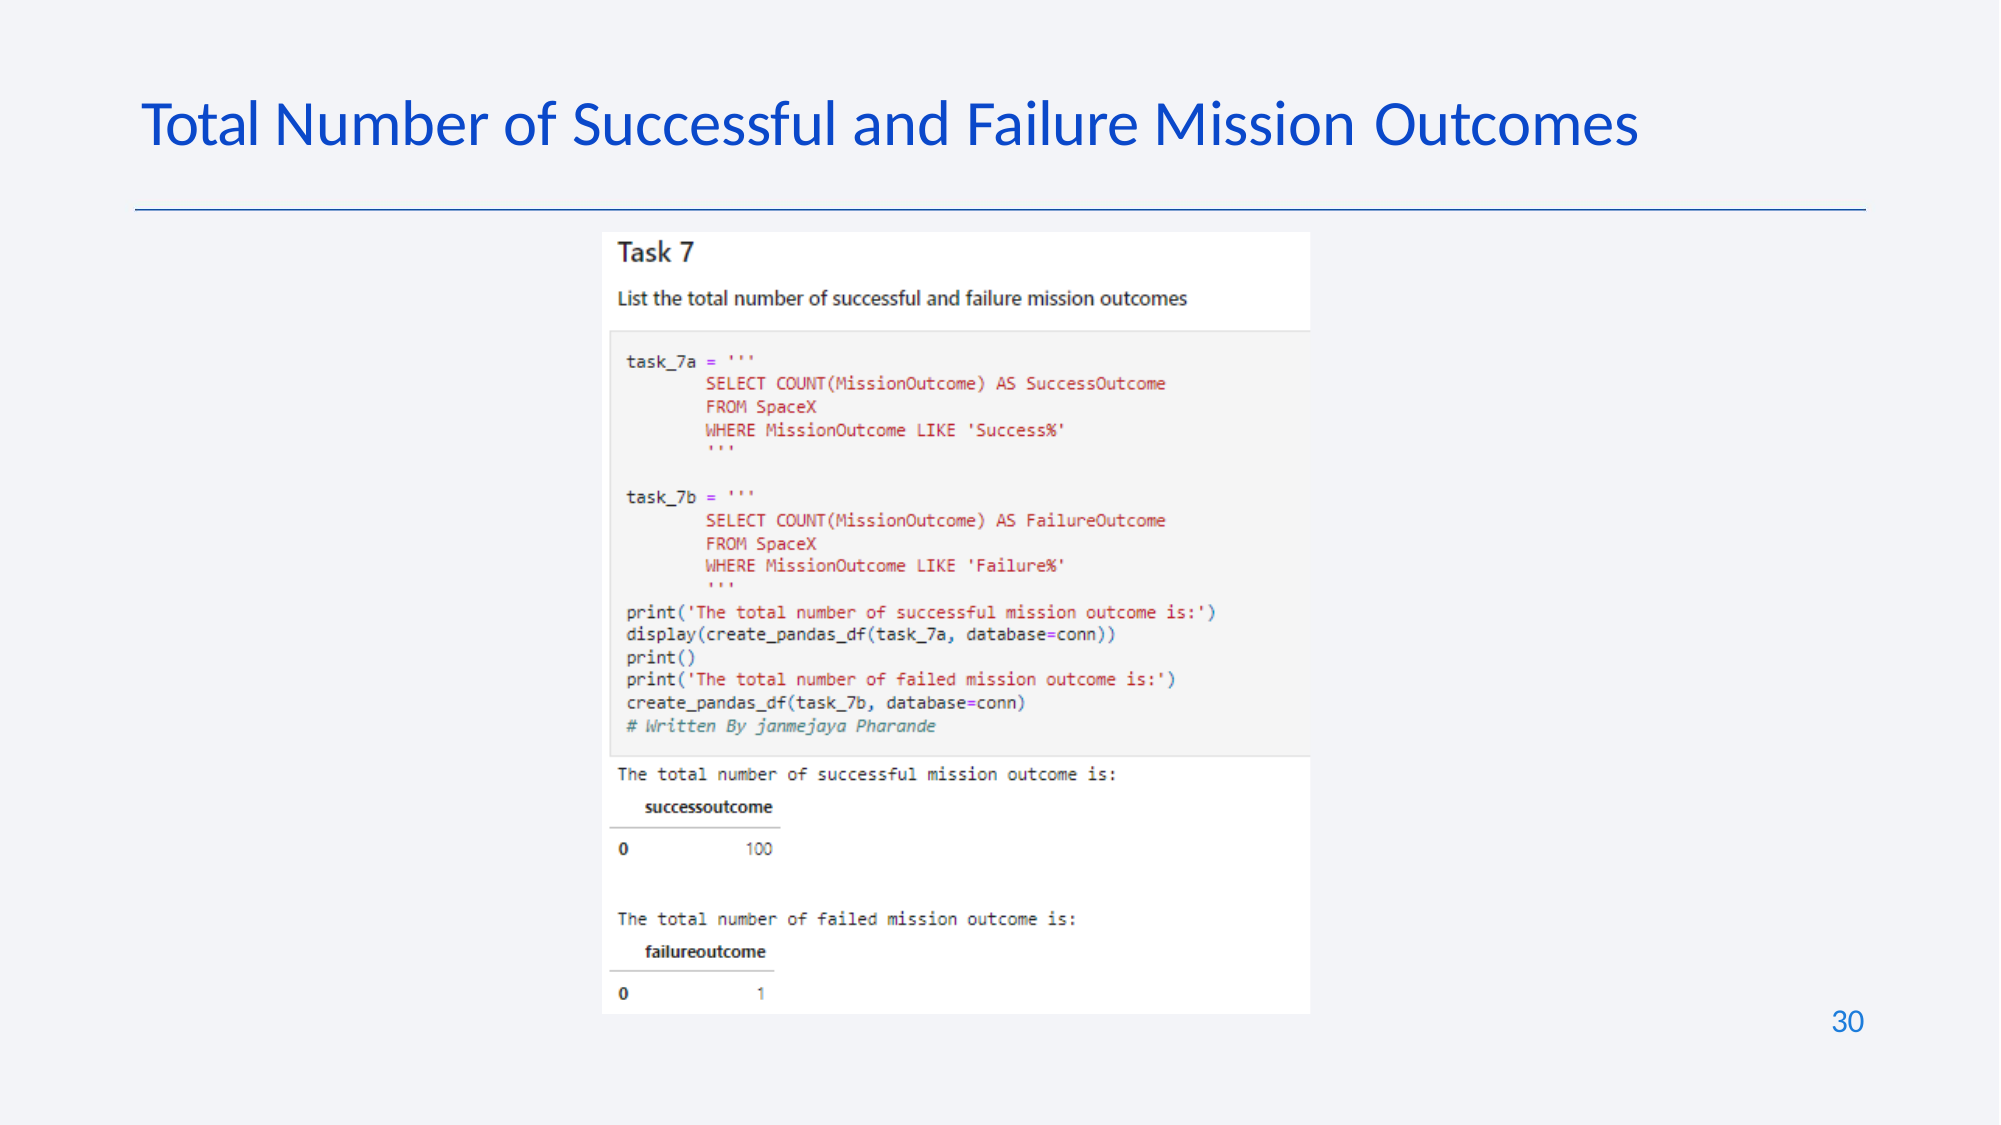

# Total Number of Successful and Failure Mission Outcomes

30